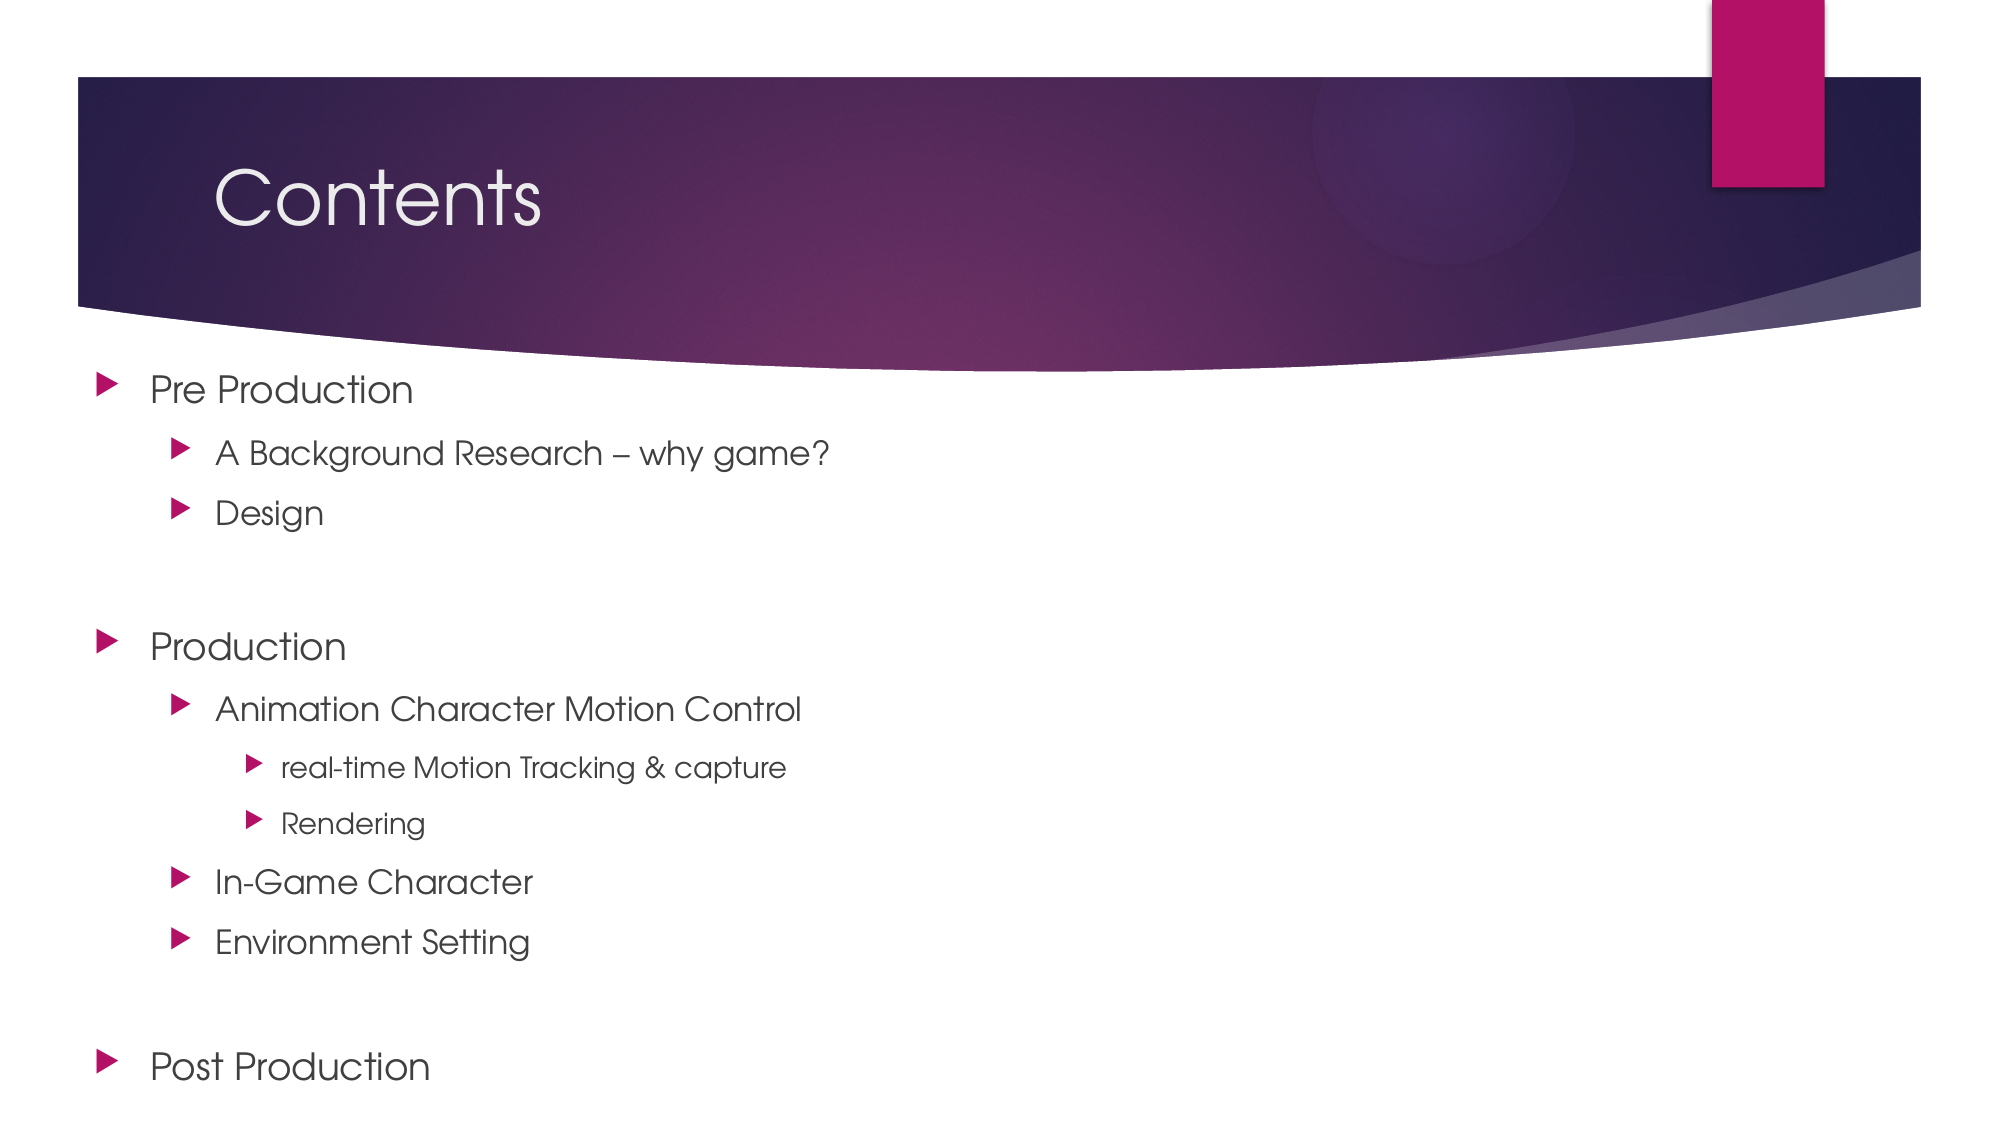

# Contents
Pre Production
A Background Research – why game?
Design

Production
Animation Character Motion Control
real-time Motion Tracking & capture
Rendering
In-Game Character
Environment Setting

Post Production